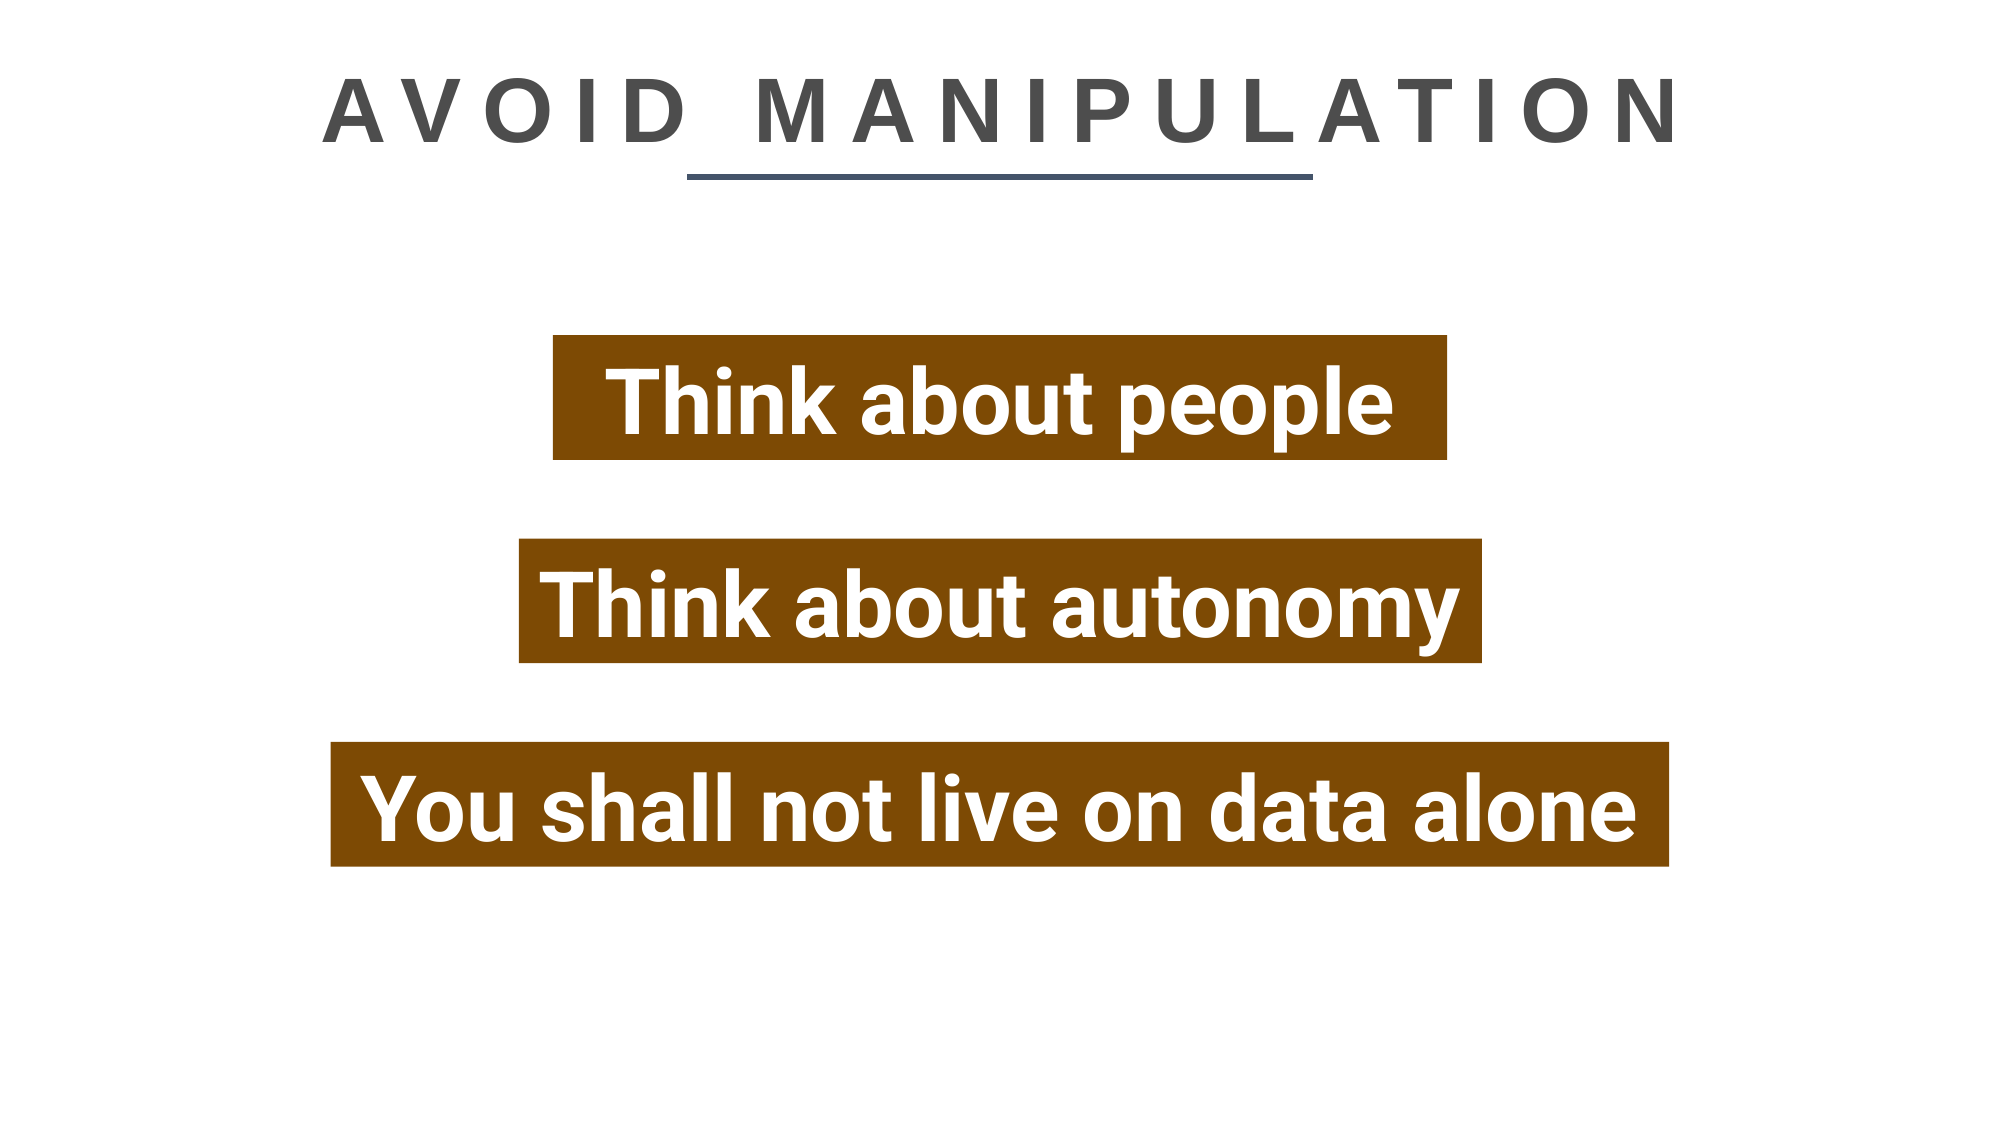

# AVOID MANIPULATION
Think about people
Think about autonomy
You shall not live on data alone